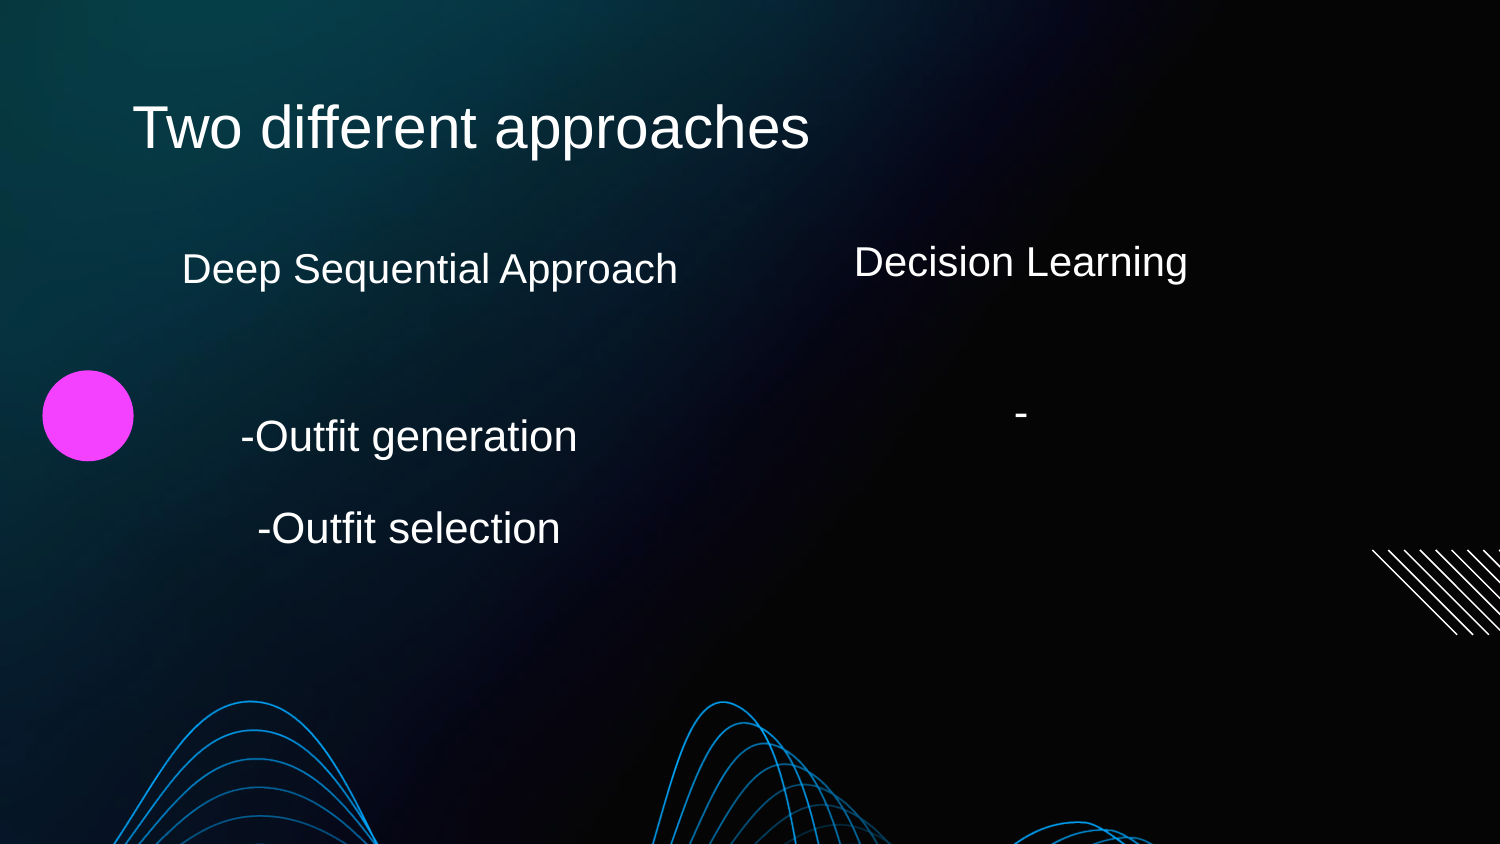

# Two different approaches
Decision Learning
Deep Sequential Approach
-
-Outfit generation

-Outfit selection